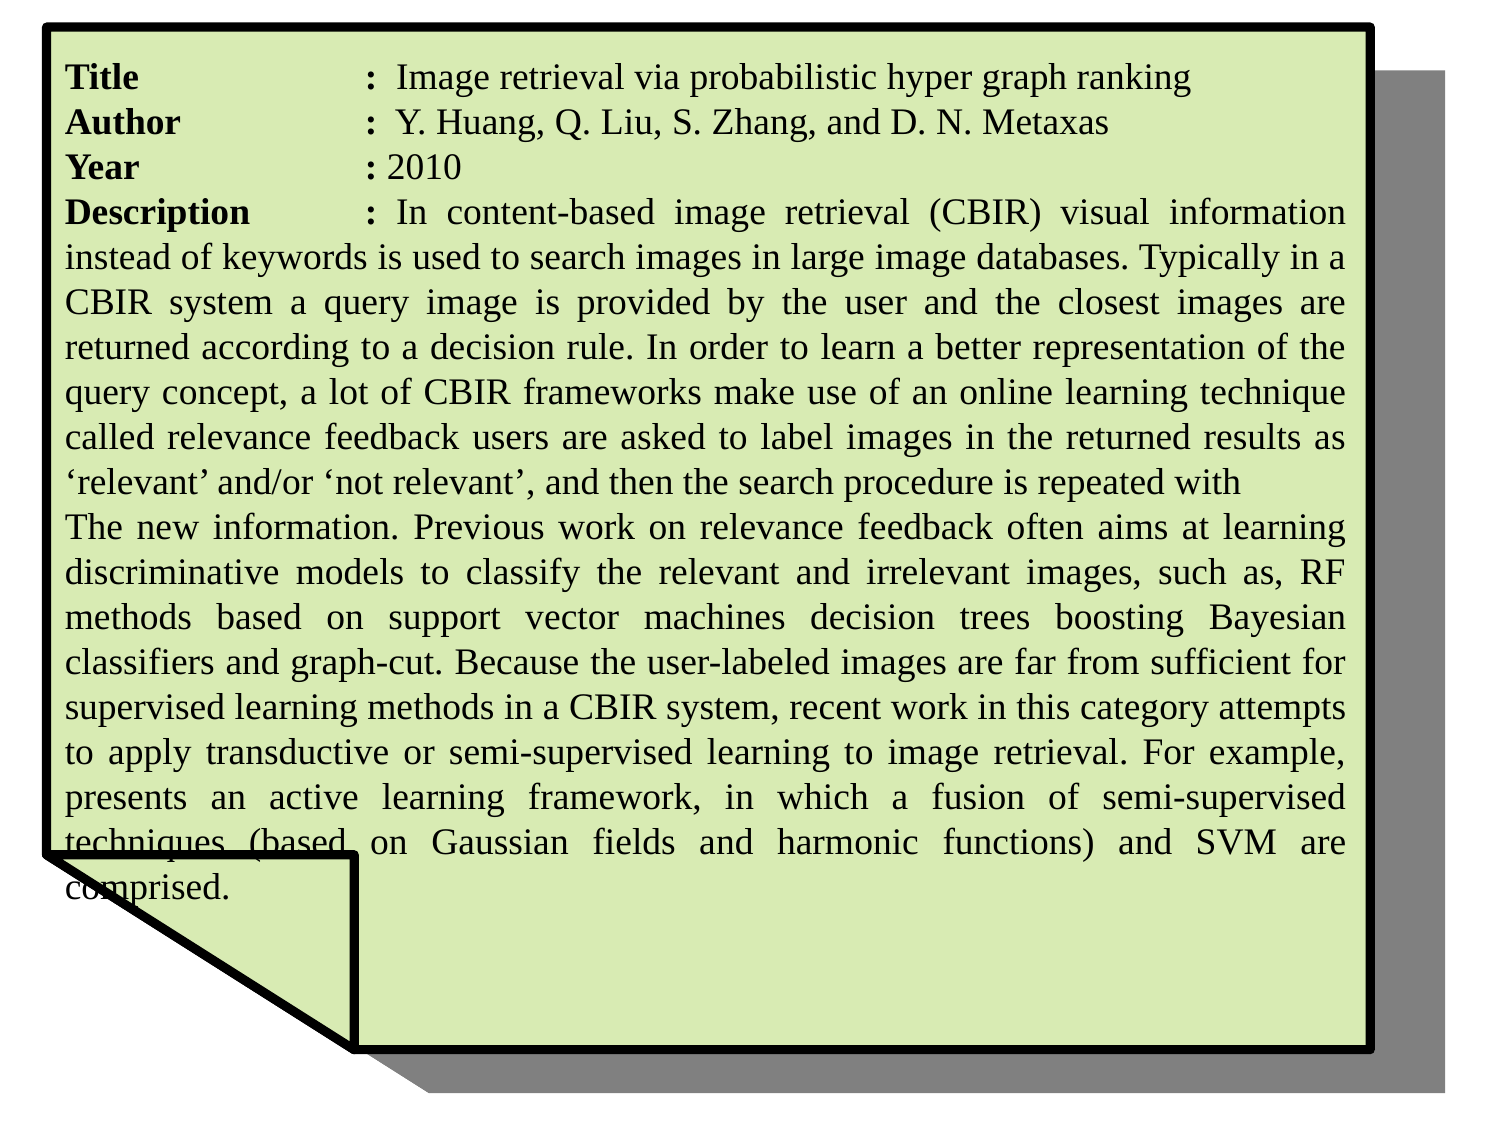

Title  		:  Image retrieval via probabilistic hyper graph ranking
Author		:  Y. Huang, Q. Liu, S. Zhang, and D. N. Metaxas
Year  	  	: 2010
Description	: In content-based image retrieval (CBIR) visual information instead of keywords is used to search images in large image databases. Typically in a CBIR system a query image is provided by the user and the closest images are returned according to a decision rule. In order to learn a better representation of the query concept, a lot of CBIR frameworks make use of an online learning technique called relevance feedback users are asked to label images in the returned results as ‘relevant’ and/or ‘not relevant’, and then the search procedure is repeated with
The new information. Previous work on relevance feedback often aims at learning discriminative models to classify the relevant and irrelevant images, such as, RF methods based on support vector machines decision trees boosting Bayesian classifiers and graph-cut. Because the user-labeled images are far from sufficient for supervised learning methods in a CBIR system, recent work in this category attempts to apply transductive or semi-supervised learning to image retrieval. For example, presents an active learning framework, in which a fusion of semi-supervised techniques (based on Gaussian fields and harmonic functions) and SVM are comprised.